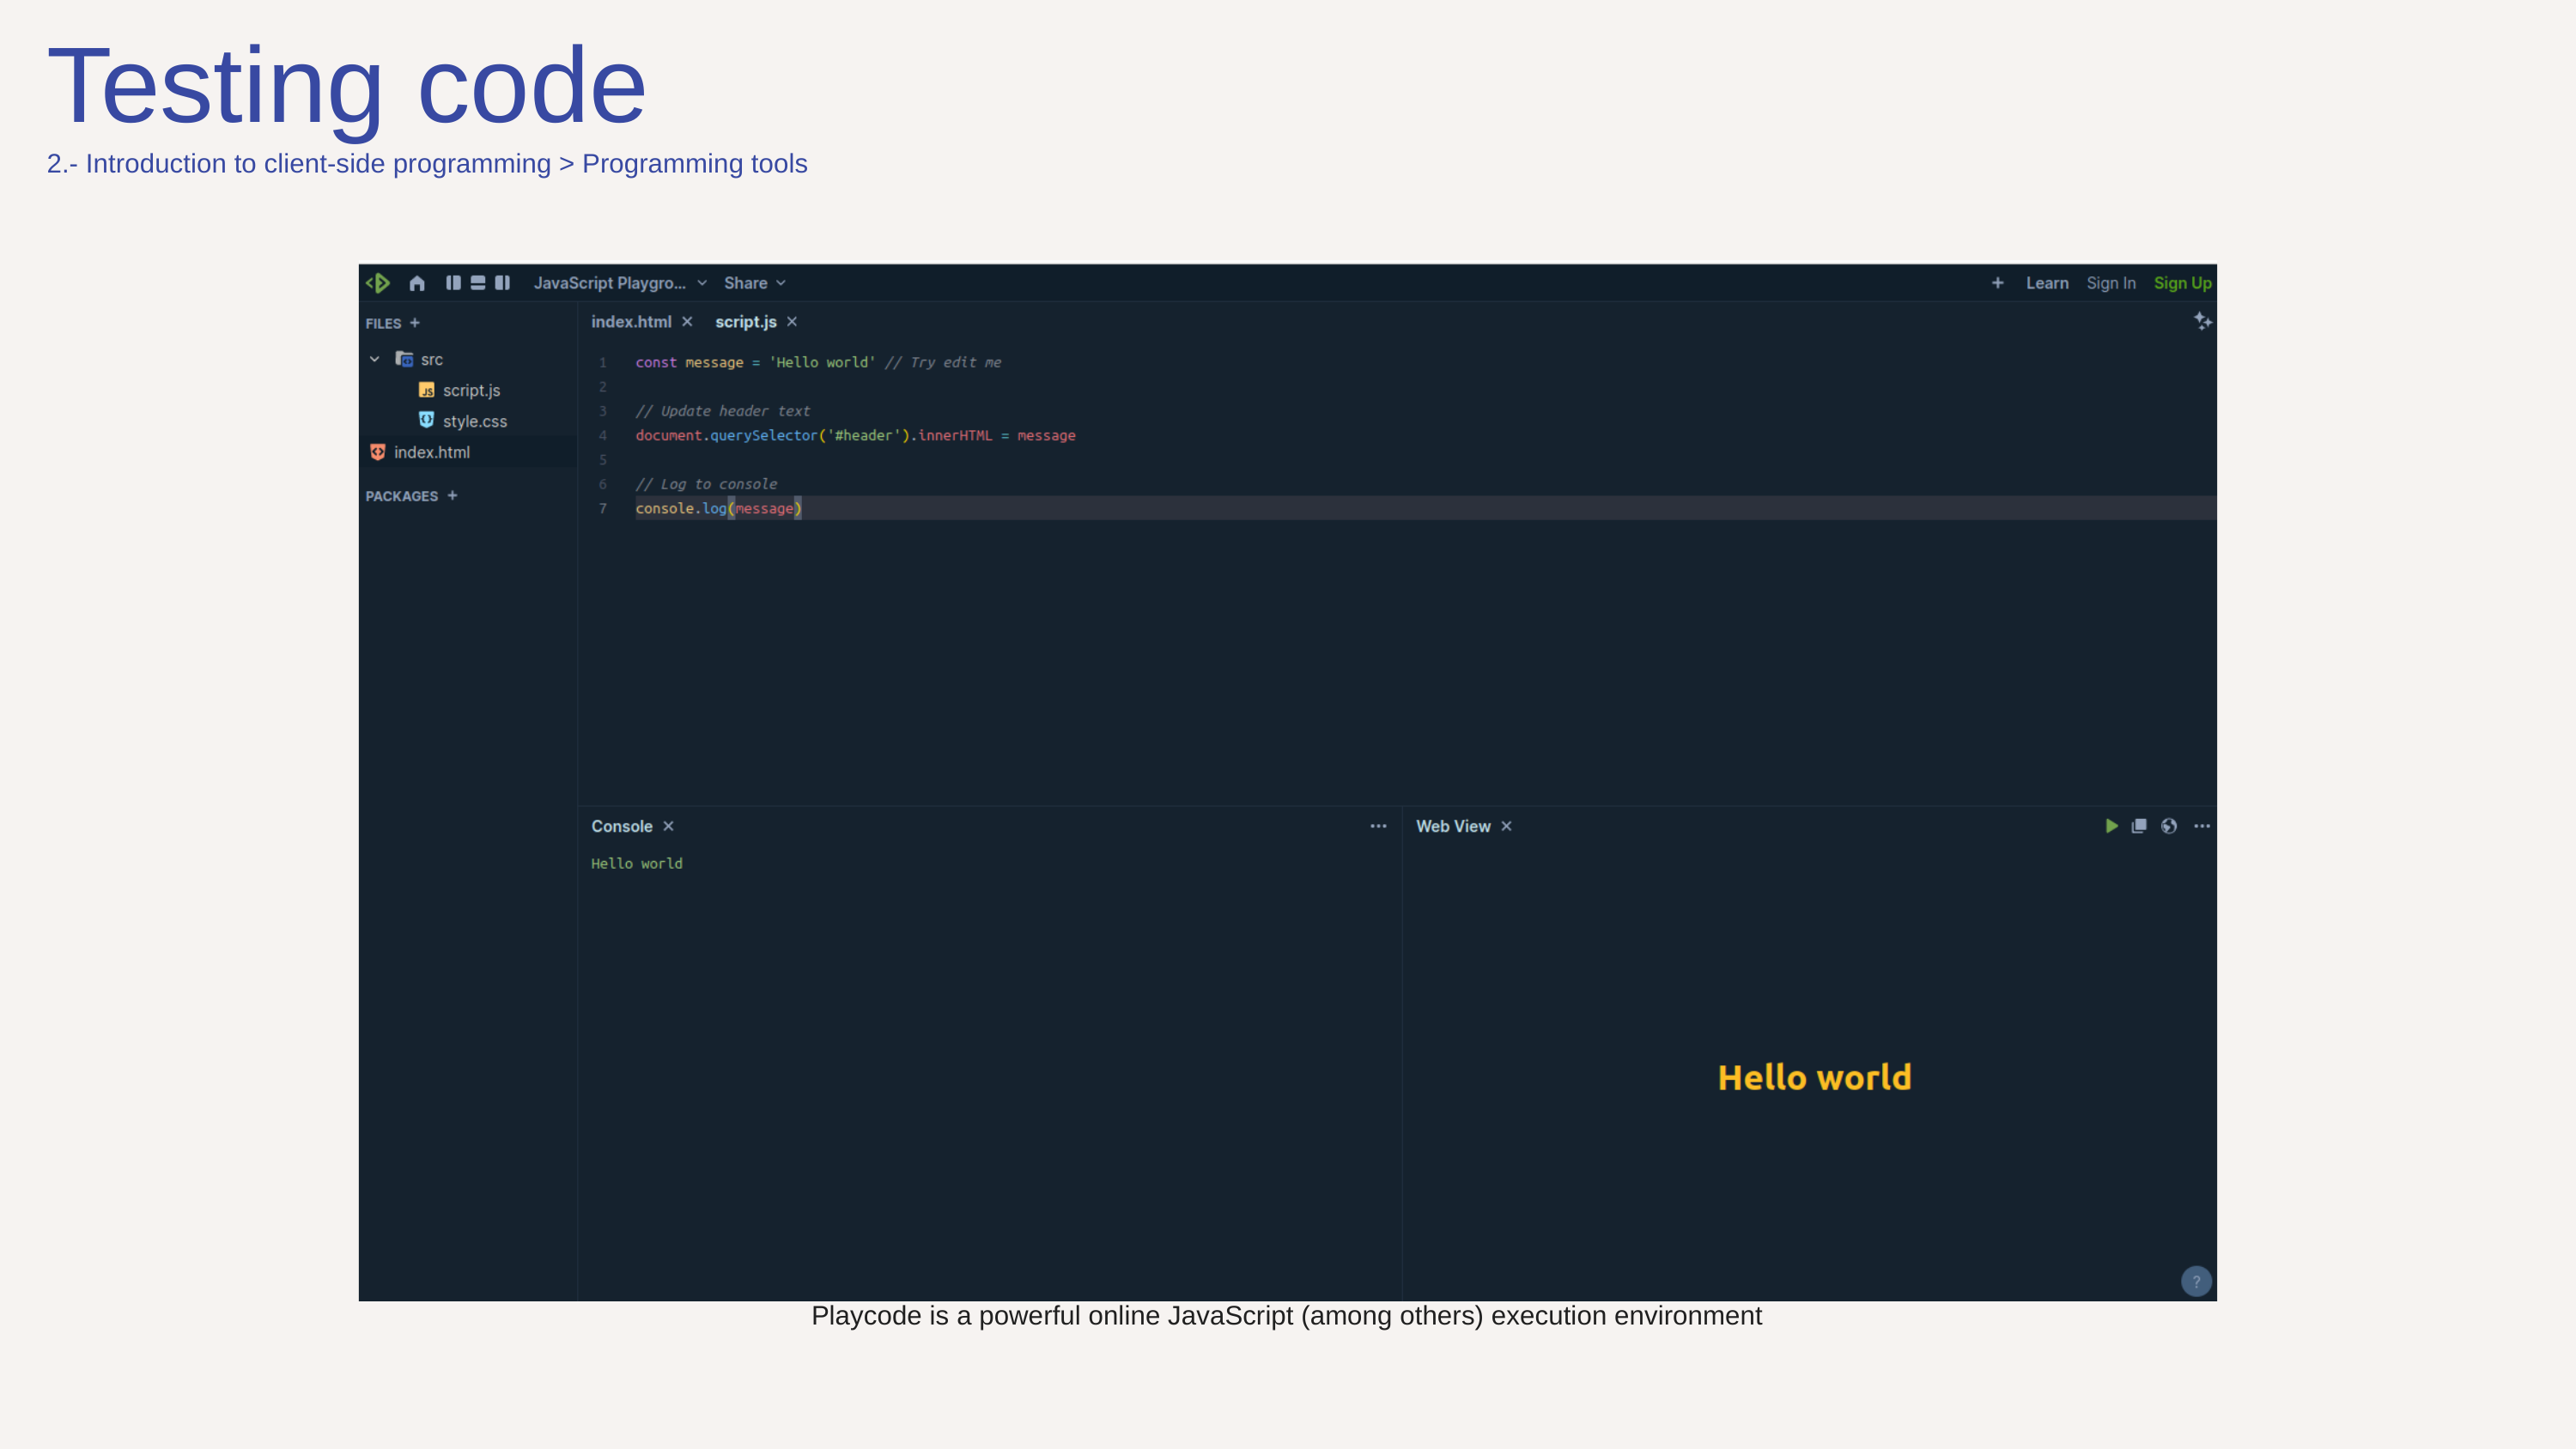

Testing code
2.- Introduction to client-side programming > Programming tools

Playcode is a powerful online JavaScript (among others) execution environment